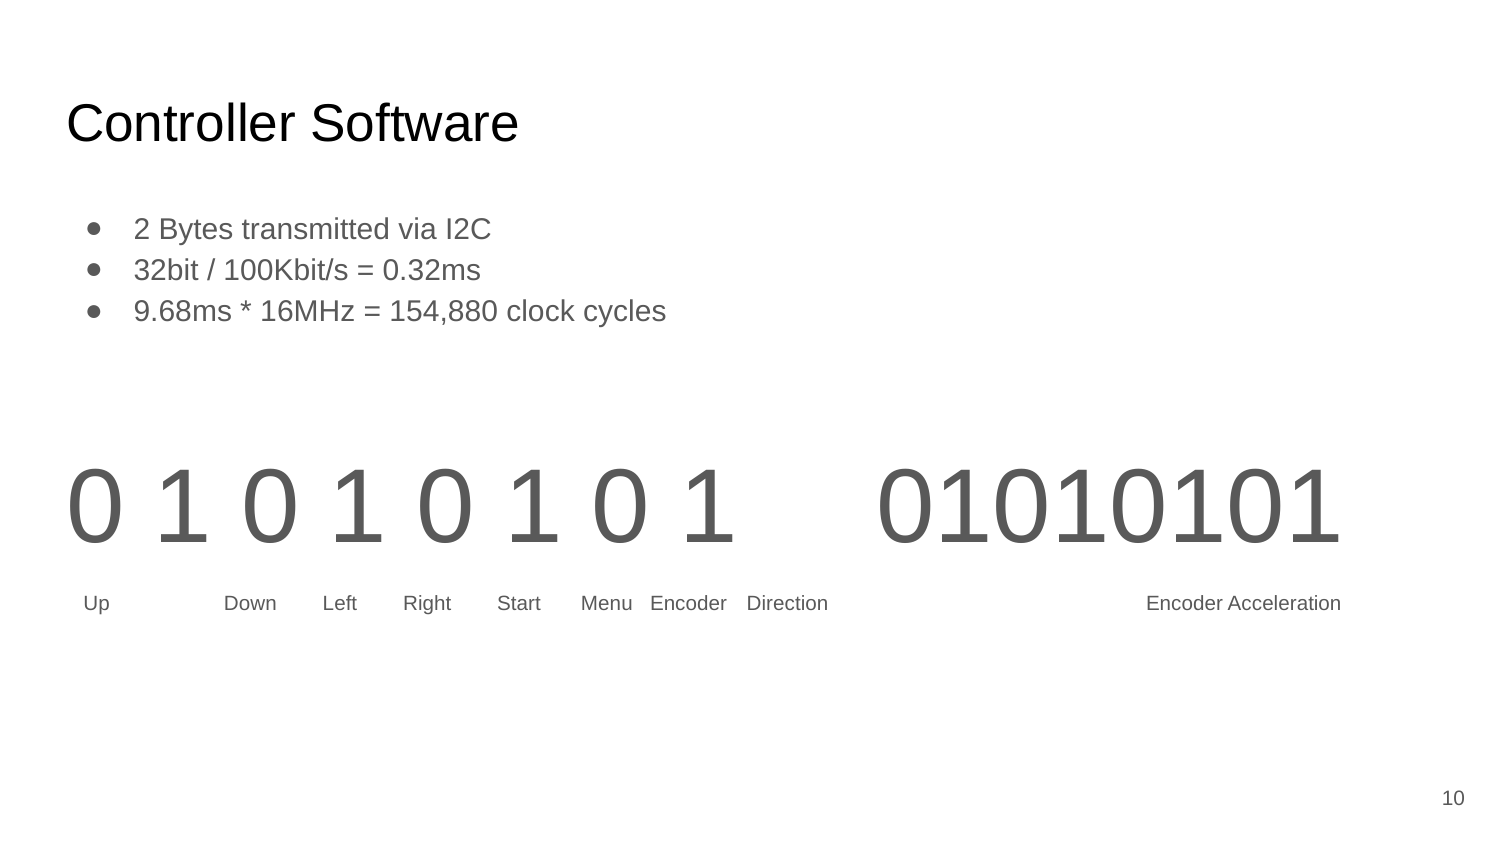

# Controller Software
2 Bytes transmitted via I2C
32bit / 100Kbit/s = 0.32ms
9.68ms * 16MHz = 154,880 clock cycles

0 1 0 1 0 1 0 1		01010101
   Up	    Down        Left        Right        Start       Menu   Encoder	 Direction			Encoder Acceleration
10